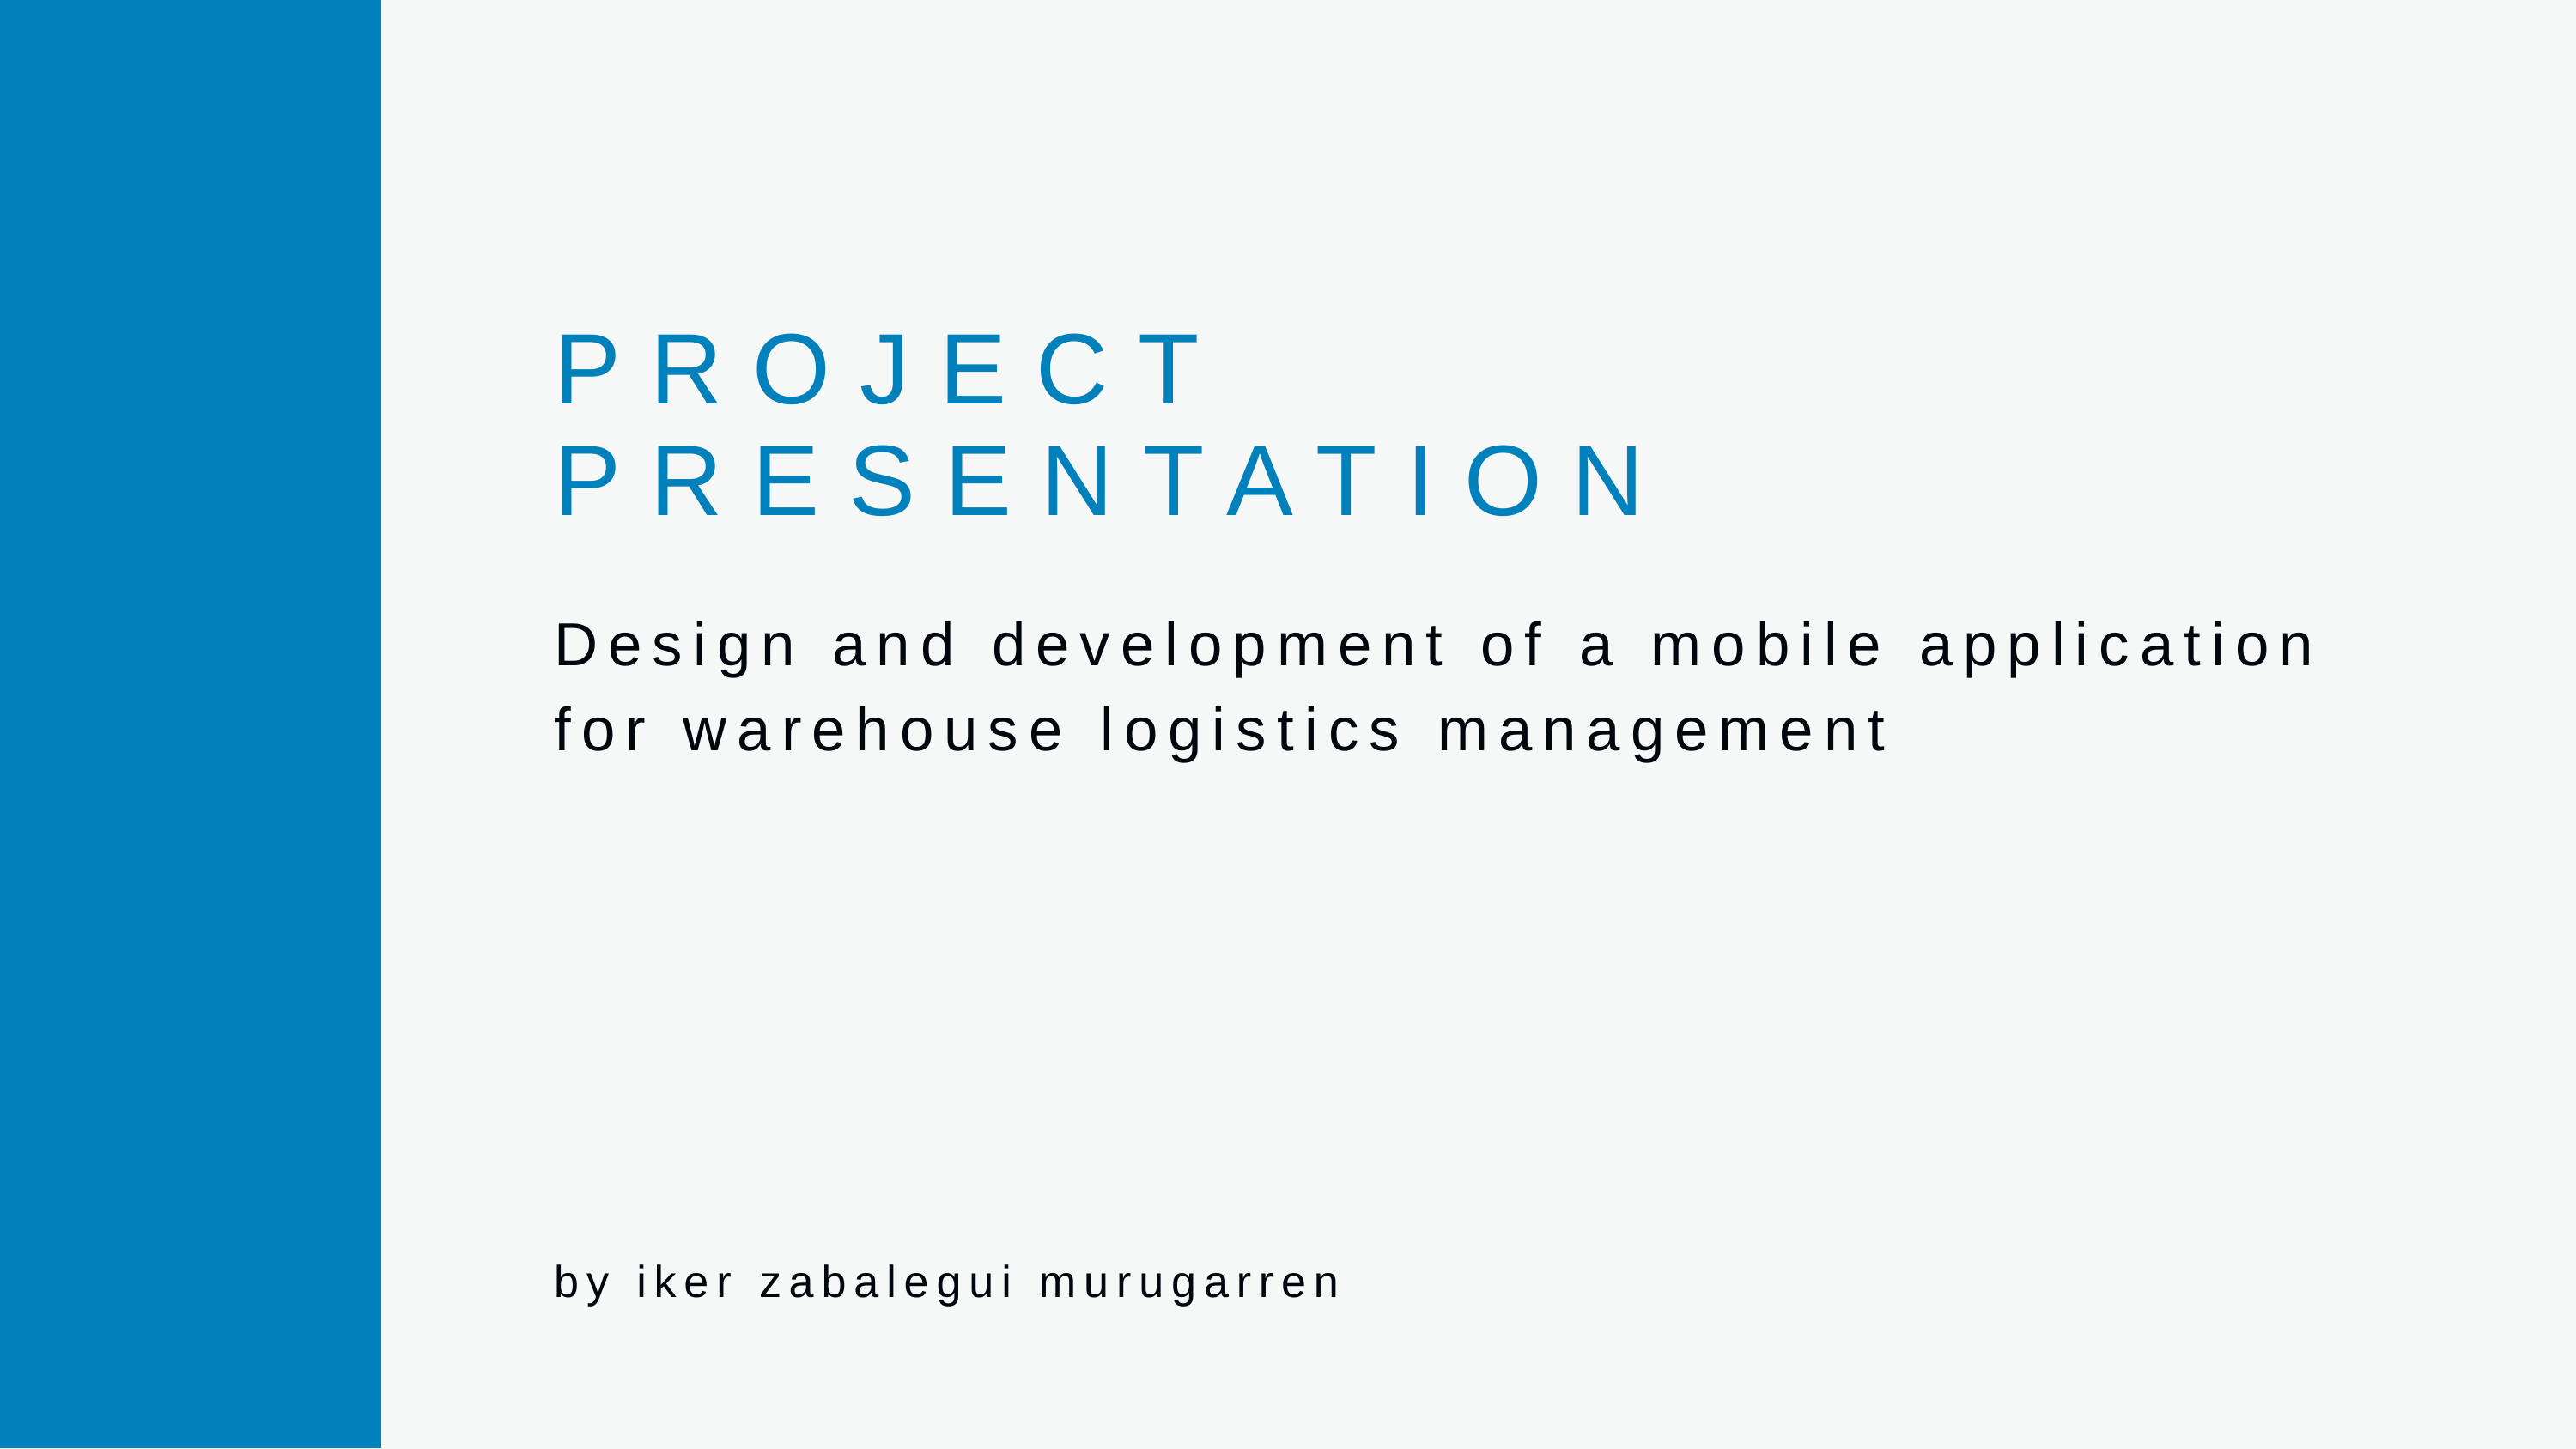

PROJECT PRESENTATION
Design and development of a mobile application for warehouse logistics management
by iker zabalegui murugarren